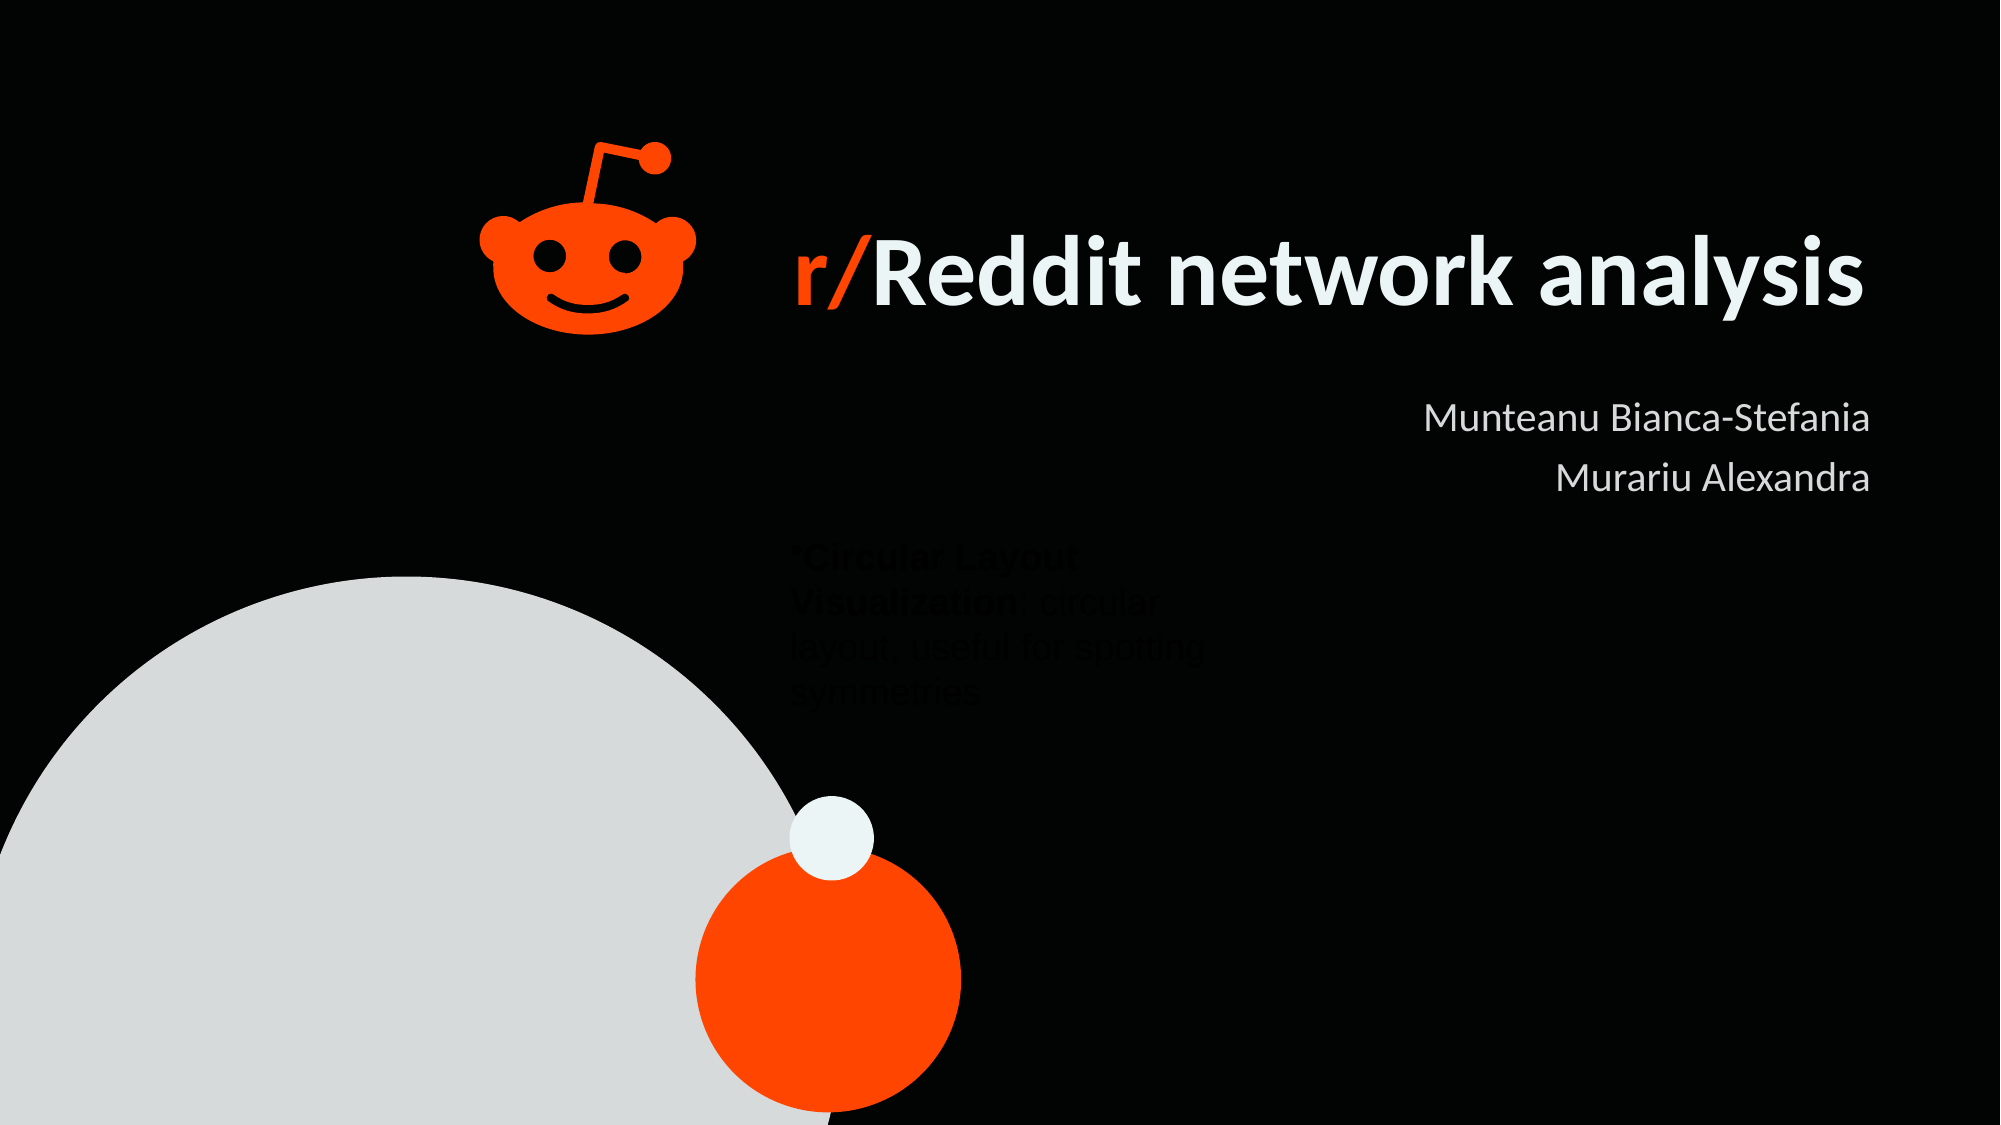

r/Reddit network analysis
Munteanu Bianca-Stefania
Murariu Alexandra
Circular Layout Visualization: circular layout, useful for spotting symmetries